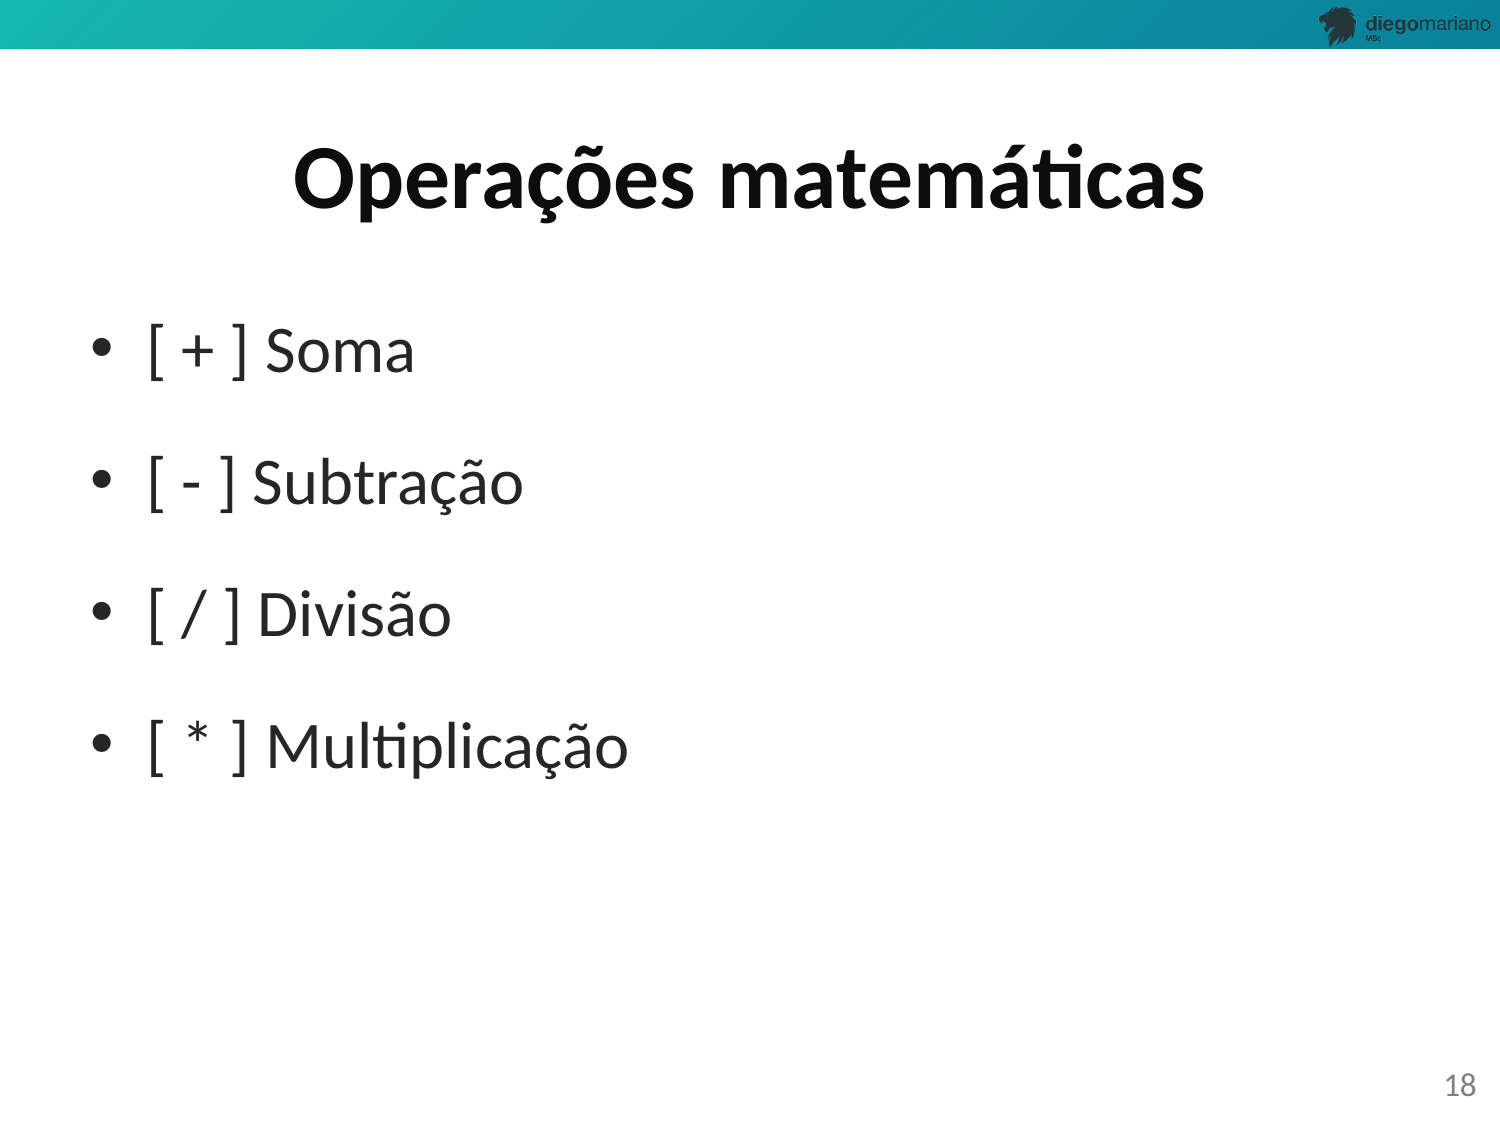

# Operações matemáticas
[ + ] Soma
[ - ] Subtração
[ / ] Divisão
[ * ] Multiplicação

18